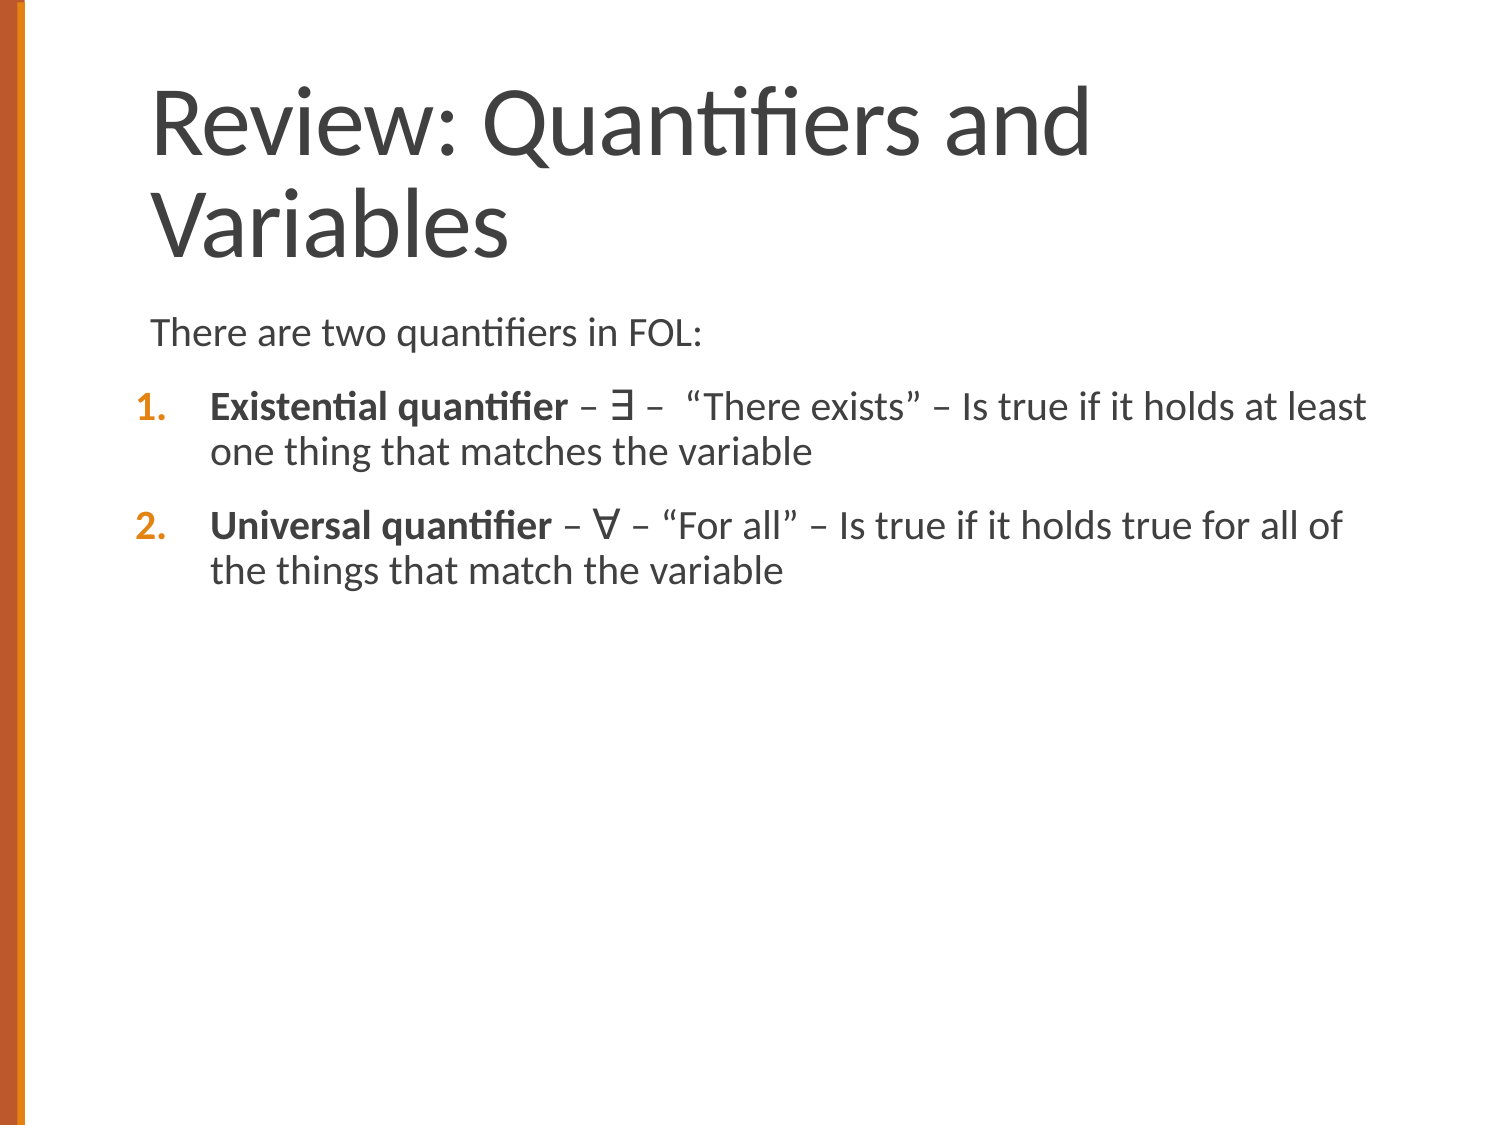

# Review: Quantifiers and Variables
There are two quantifiers in FOL:
Existential quantifier – ∃ –  “There exists” – Is true if it holds at least one thing that matches the variable
Universal quantifier – ∀ – “For all” – Is true if it holds true for all of the things that match the variable